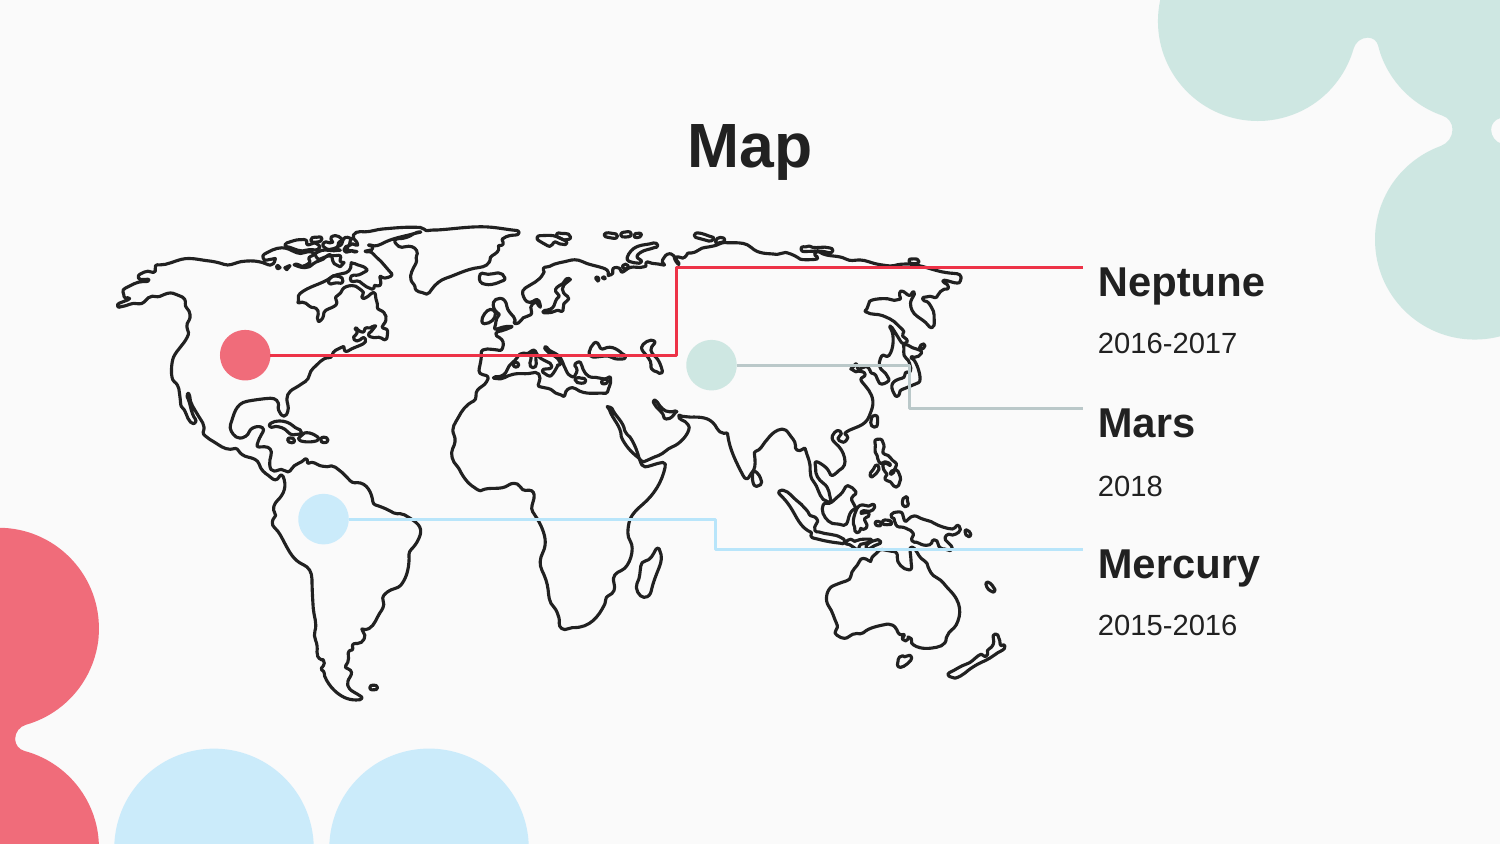

# Map

Neptune
2016-2017

Mars
2018

Mercury
2015-2016